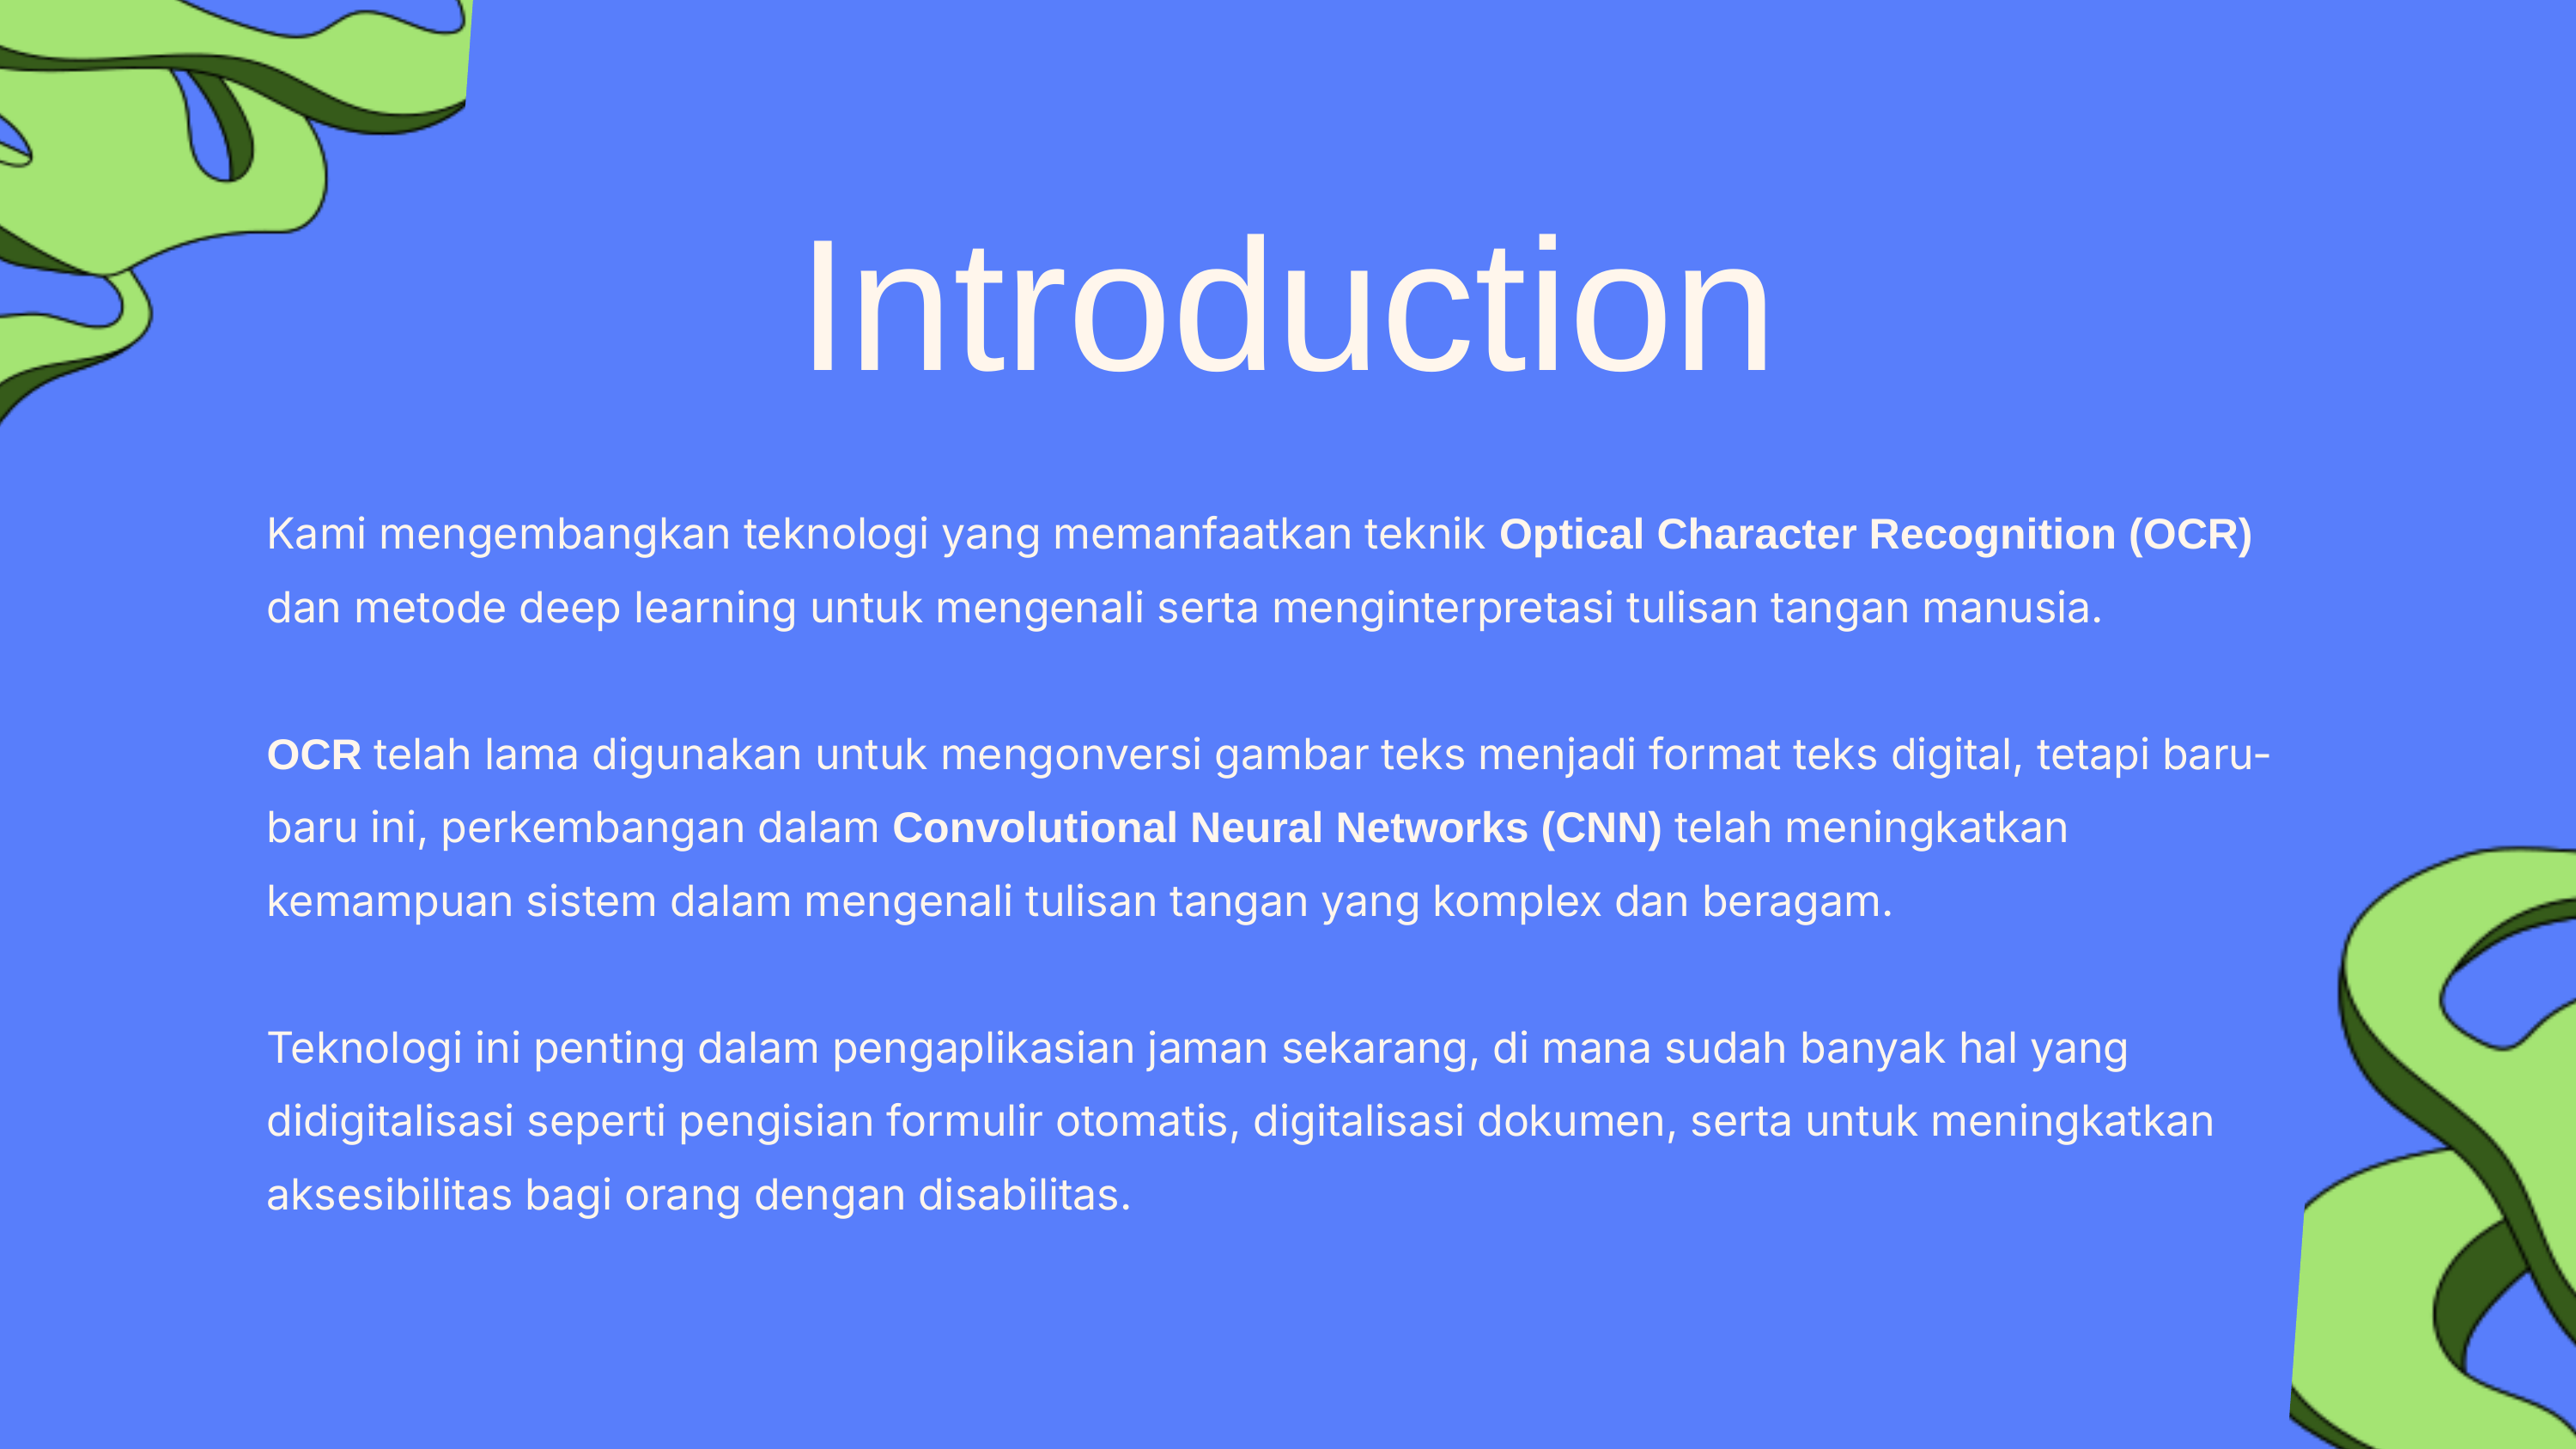

Introduction
Kami mengembangkan teknologi yang memanfaatkan teknik Optical Character Recognition (OCR) dan metode deep learning untuk mengenali serta menginterpretasi tulisan tangan manusia.

OCR telah lama digunakan untuk mengonversi gambar teks menjadi format teks digital, tetapi baru-baru ini, perkembangan dalam Convolutional Neural Networks (CNN) telah meningkatkan kemampuan sistem dalam mengenali tulisan tangan yang komplex dan beragam.

Teknologi ini penting dalam pengaplikasian jaman sekarang, di mana sudah banyak hal yang didigitalisasi seperti pengisian formulir otomatis, digitalisasi dokumen, serta untuk meningkatkan aksesibilitas bagi orang dengan disabilitas.